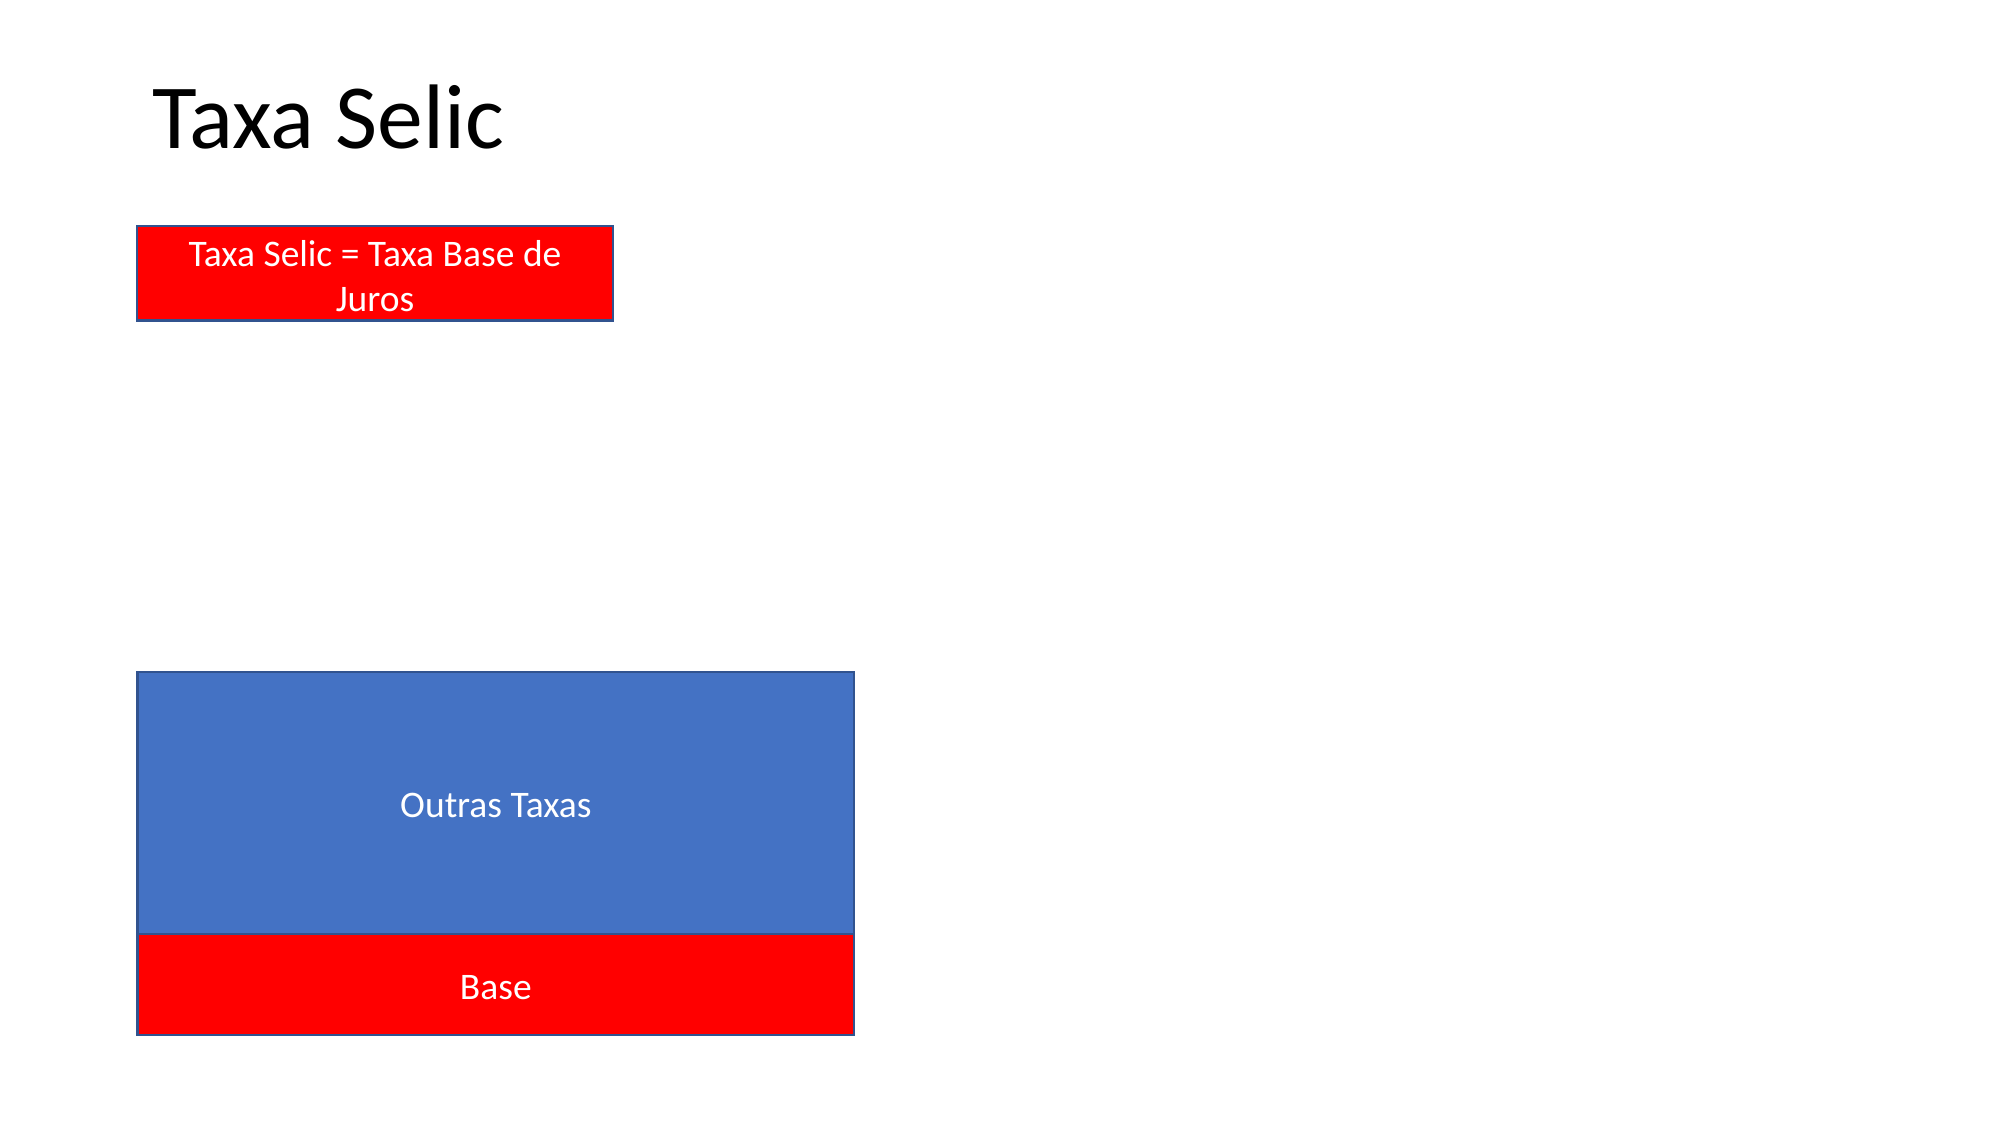

# Taxa Selic
Taxa Selic = Taxa Base de Juros
Outras Taxas
Base